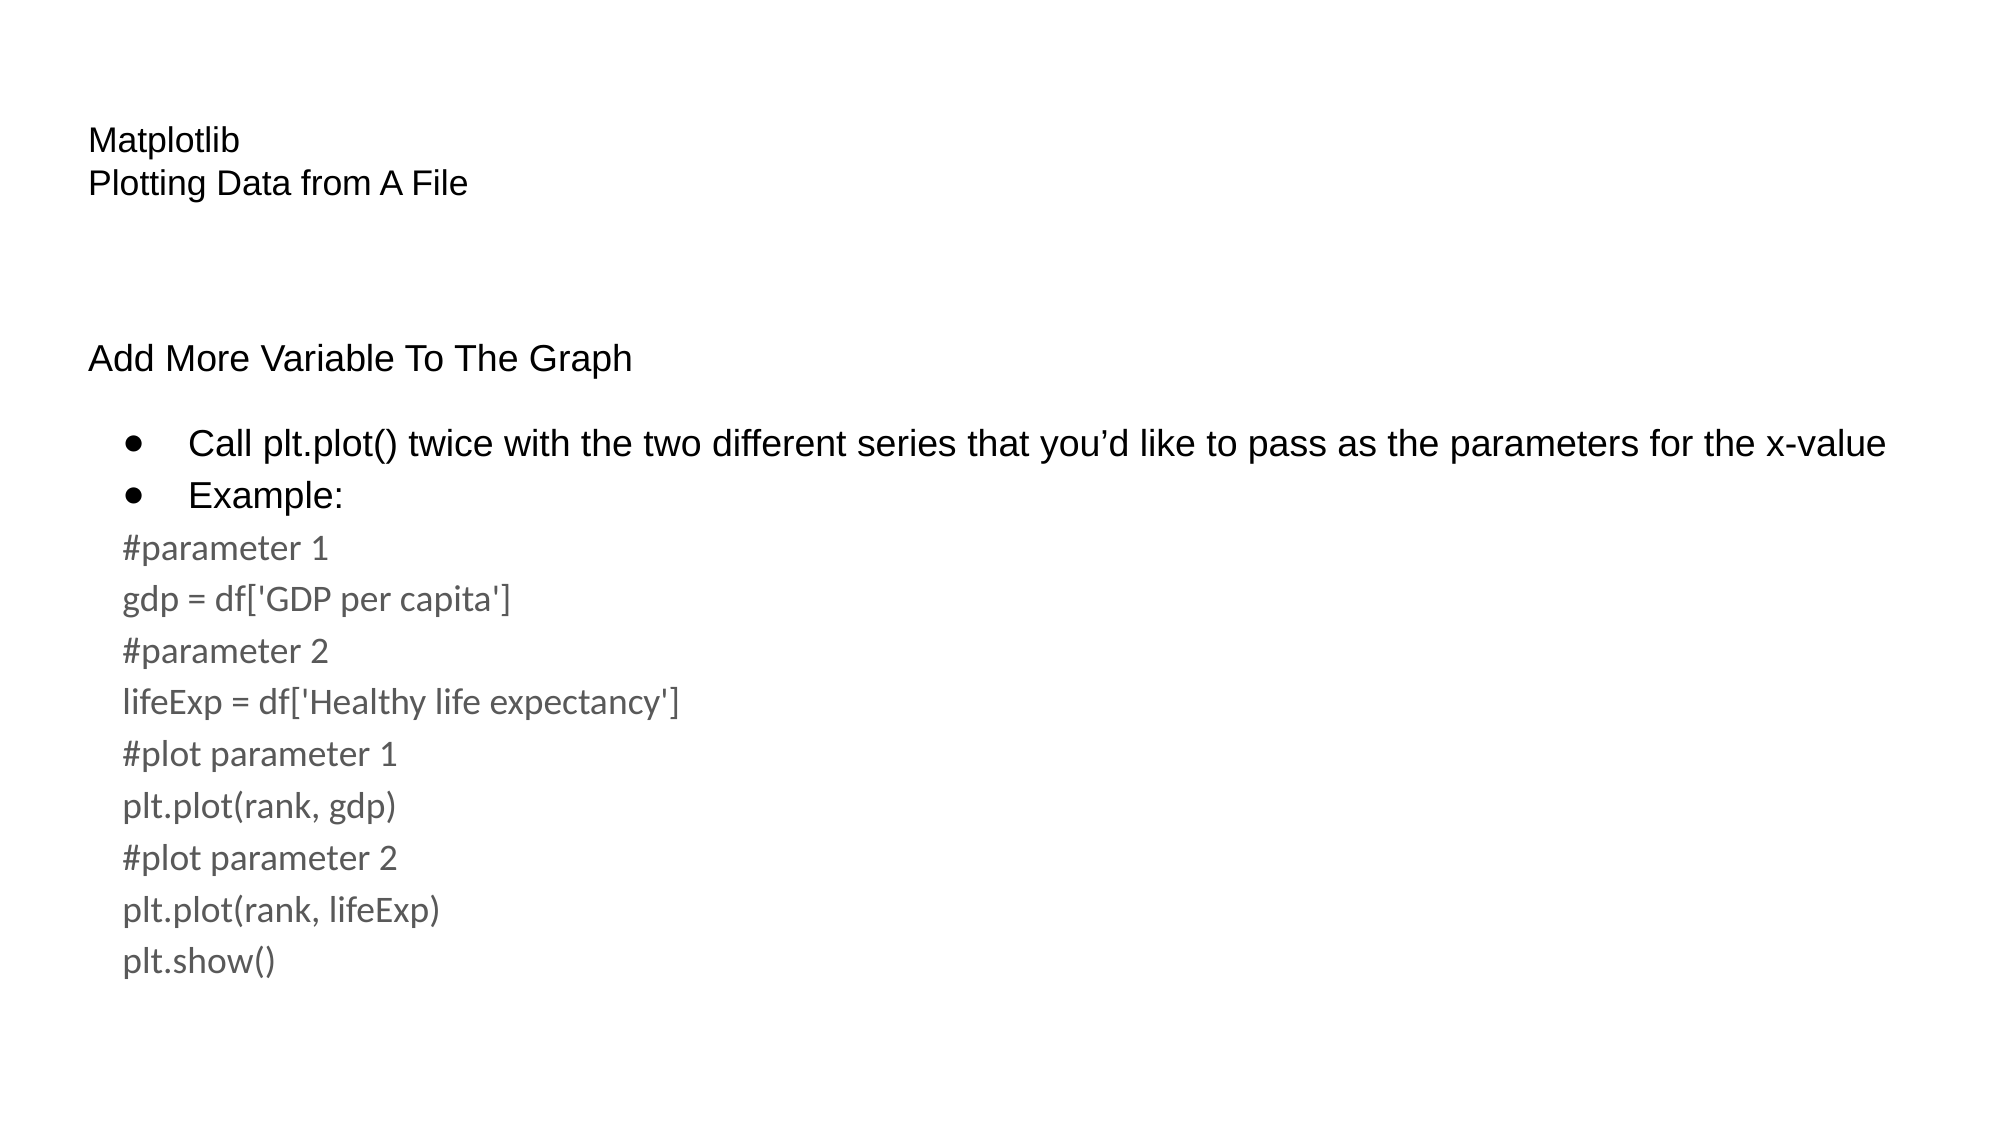

# Matplotlib
Plotting Data from A File

Add More Variable To The Graph
Call plt.plot() twice with the two different series that you’d like to pass as the parameters for the x-value
Example:
#parameter 1
gdp = df['GDP per capita']
#parameter 2
lifeExp = df['Healthy life expectancy']
#plot parameter 1
plt.plot(rank, gdp)
#plot parameter 2
plt.plot(rank, lifeExp)
plt.show()